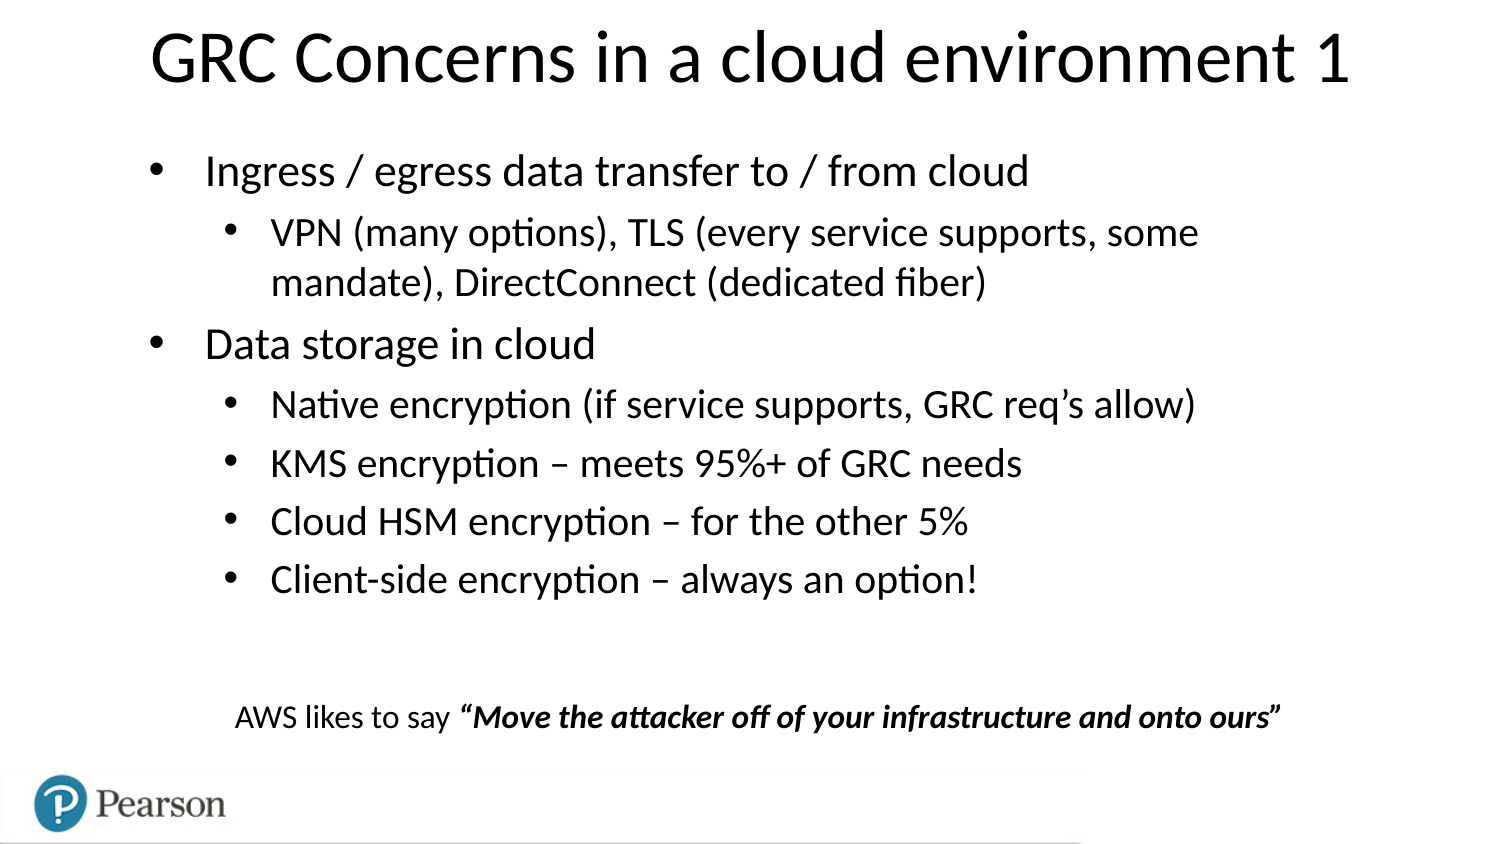

# GRC Concerns in a cloud environment 1
Ingress / egress data transfer to / from cloud
VPN (many options), TLS (every service supports, some mandate), DirectConnect (dedicated fiber)
Data storage in cloud
Native encryption (if service supports, GRC req’s allow)
KMS encryption – meets 95%+ of GRC needs
Cloud HSM encryption – for the other 5%
Client-side encryption – always an option!
AWS likes to say “Move the attacker off of your infrastructure and onto ours”